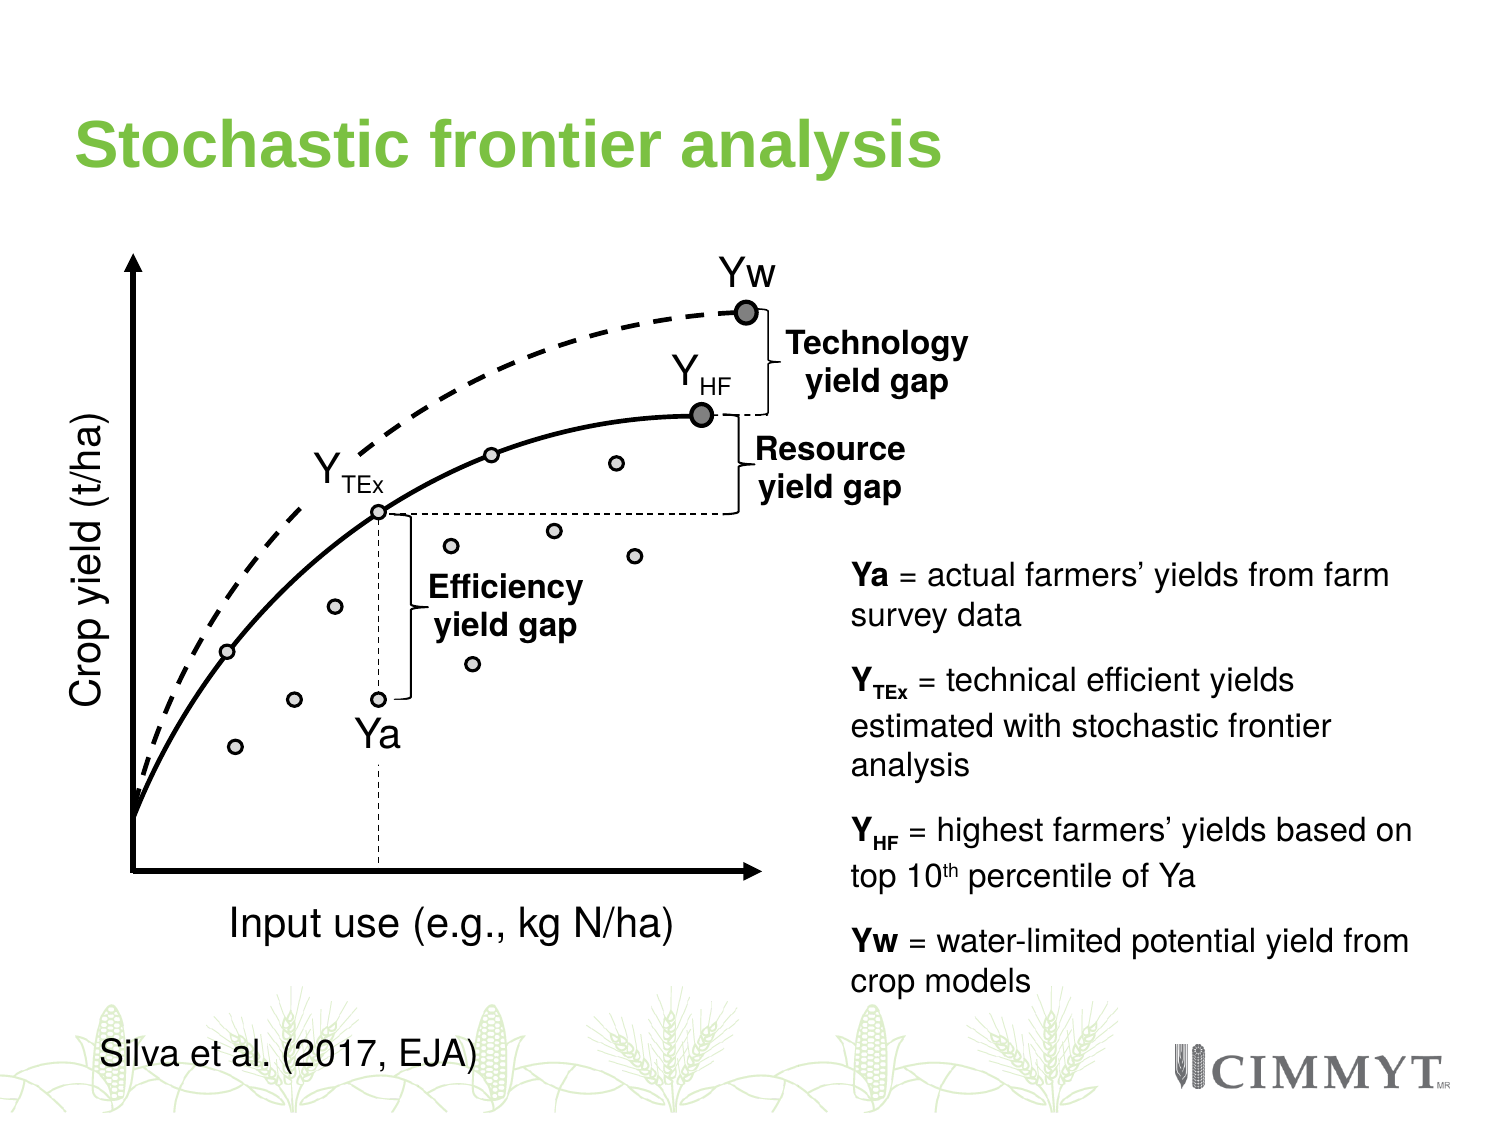

# Stochastic frontier analysis
Yw

Technology
yield gap
YHF

Resource
yield gap
YTEx

Efficiency
yield gap

Crop yield (t/ha)

Ya = actual farmers’ yields from farm survey data
YTEx = technical efficient yields estimated with stochastic frontier analysis
YHF = highest farmers’ yields based on top 10th percentile of Ya
Yw = water-limited potential yield from crop models

Ya

Input use (e.g., kg N/ha)
Silva et al. (2017, EJA)